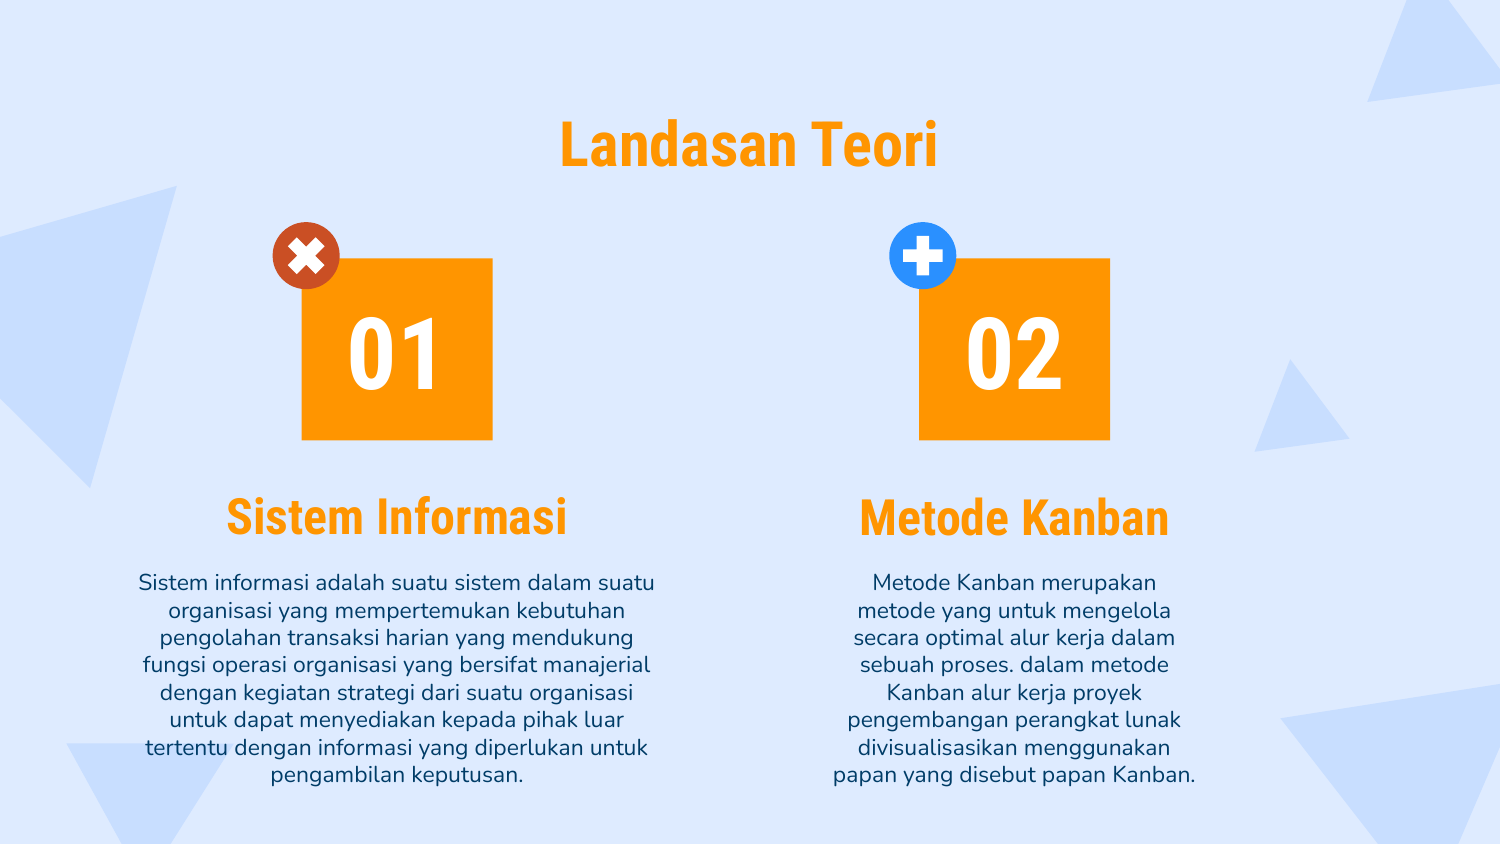

# Landasan Teori

01
02
Sistem Informasi
Metode Kanban
Sistem informasi adalah suatu sistem dalam suatu organisasi yang mempertemukan kebutuhan pengolahan transaksi harian yang mendukung fungsi operasi organisasi yang bersifat manajerial dengan kegiatan strategi dari suatu organisasi untuk dapat menyediakan kepada pihak luar tertentu dengan informasi yang diperlukan untuk pengambilan keputusan.
Metode Kanban merupakan metode yang untuk mengelola secara optimal alur kerja dalam sebuah proses. dalam metode Kanban alur kerja proyek pengembangan perangkat lunak divisualisasikan menggunakan papan yang disebut papan Kanban.